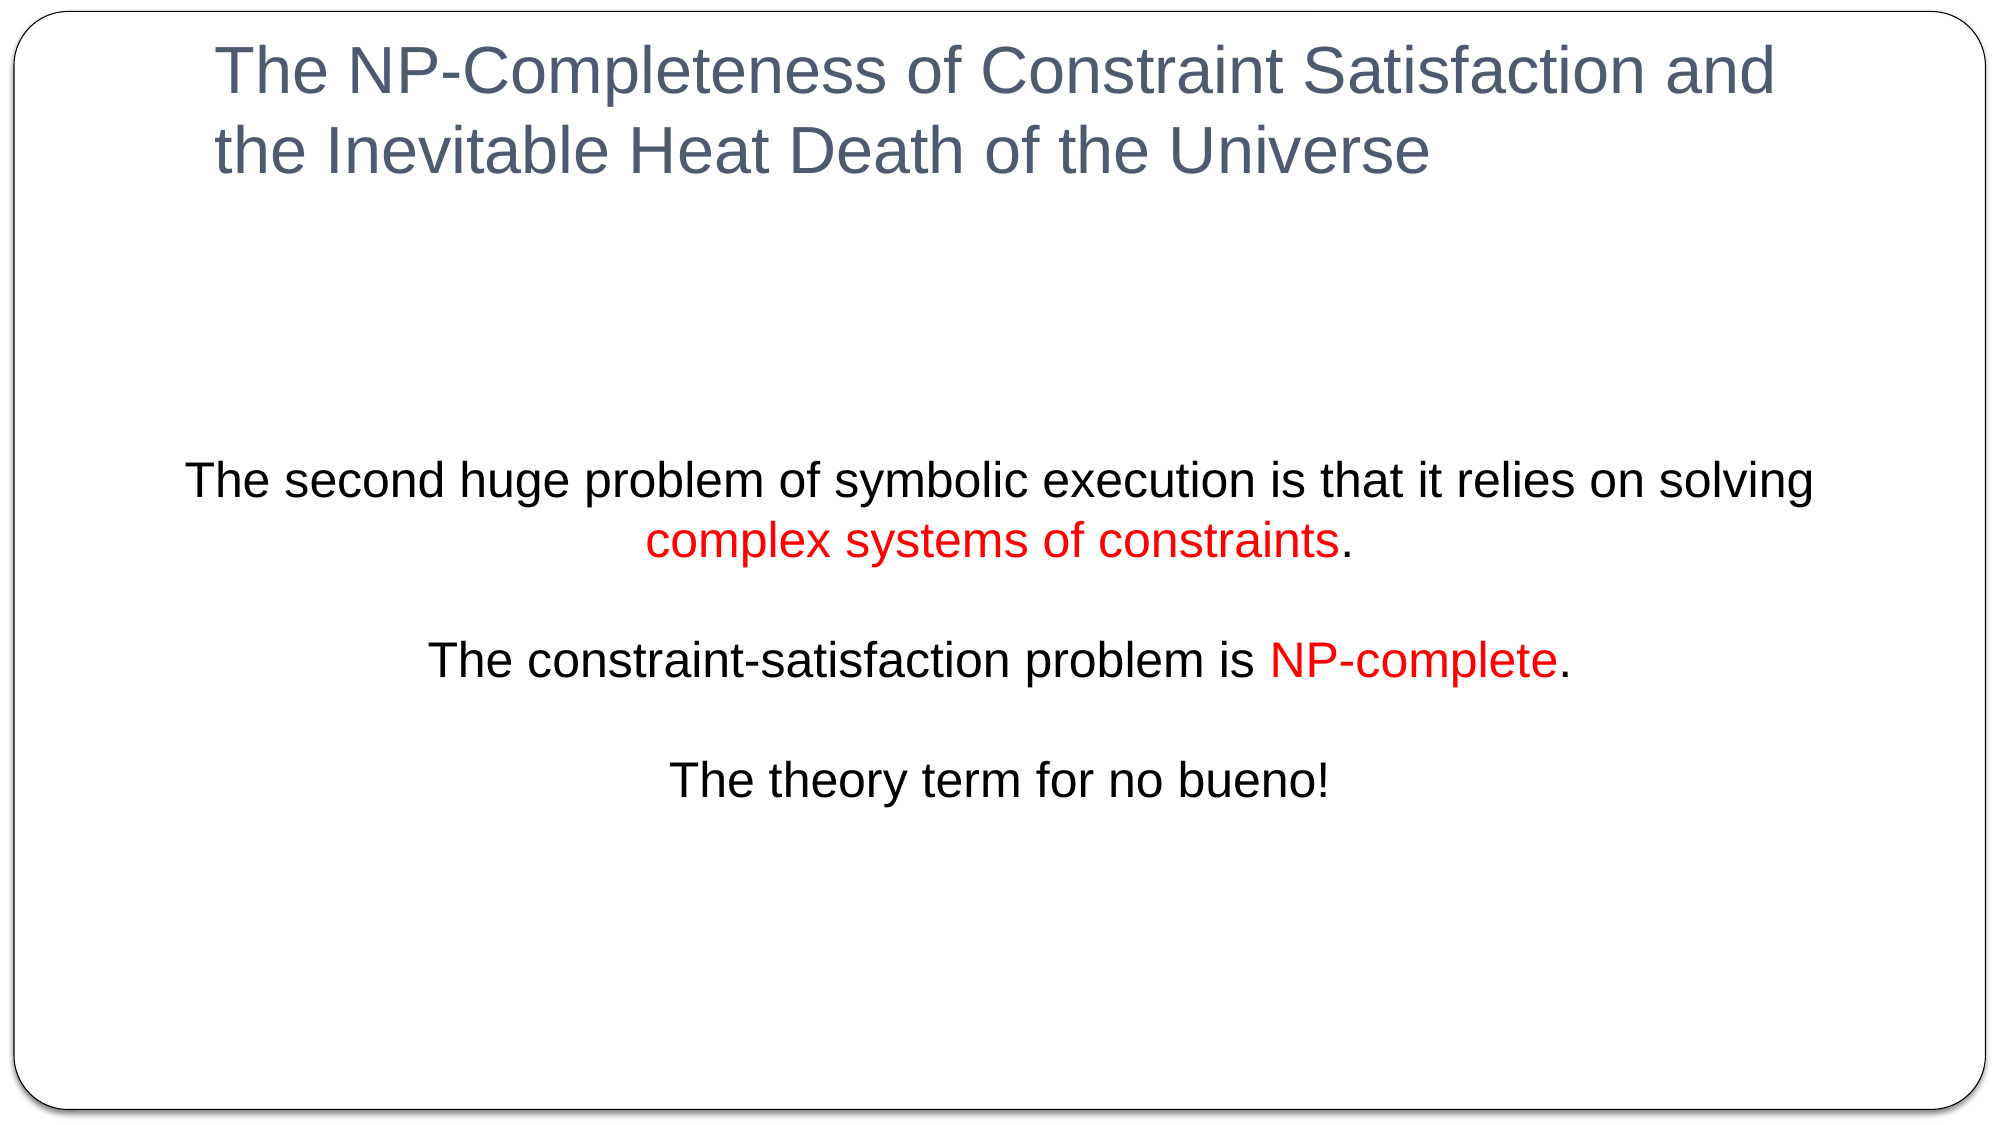

# The NP-Completeness of Constraint Satisfaction and the Inevitable Heat Death of the Universe
The second huge problem of symbolic execution is that it relies on solving complex systems of constraints.

The constraint-satisfaction problem is NP-complete.

The theory term for no bueno!